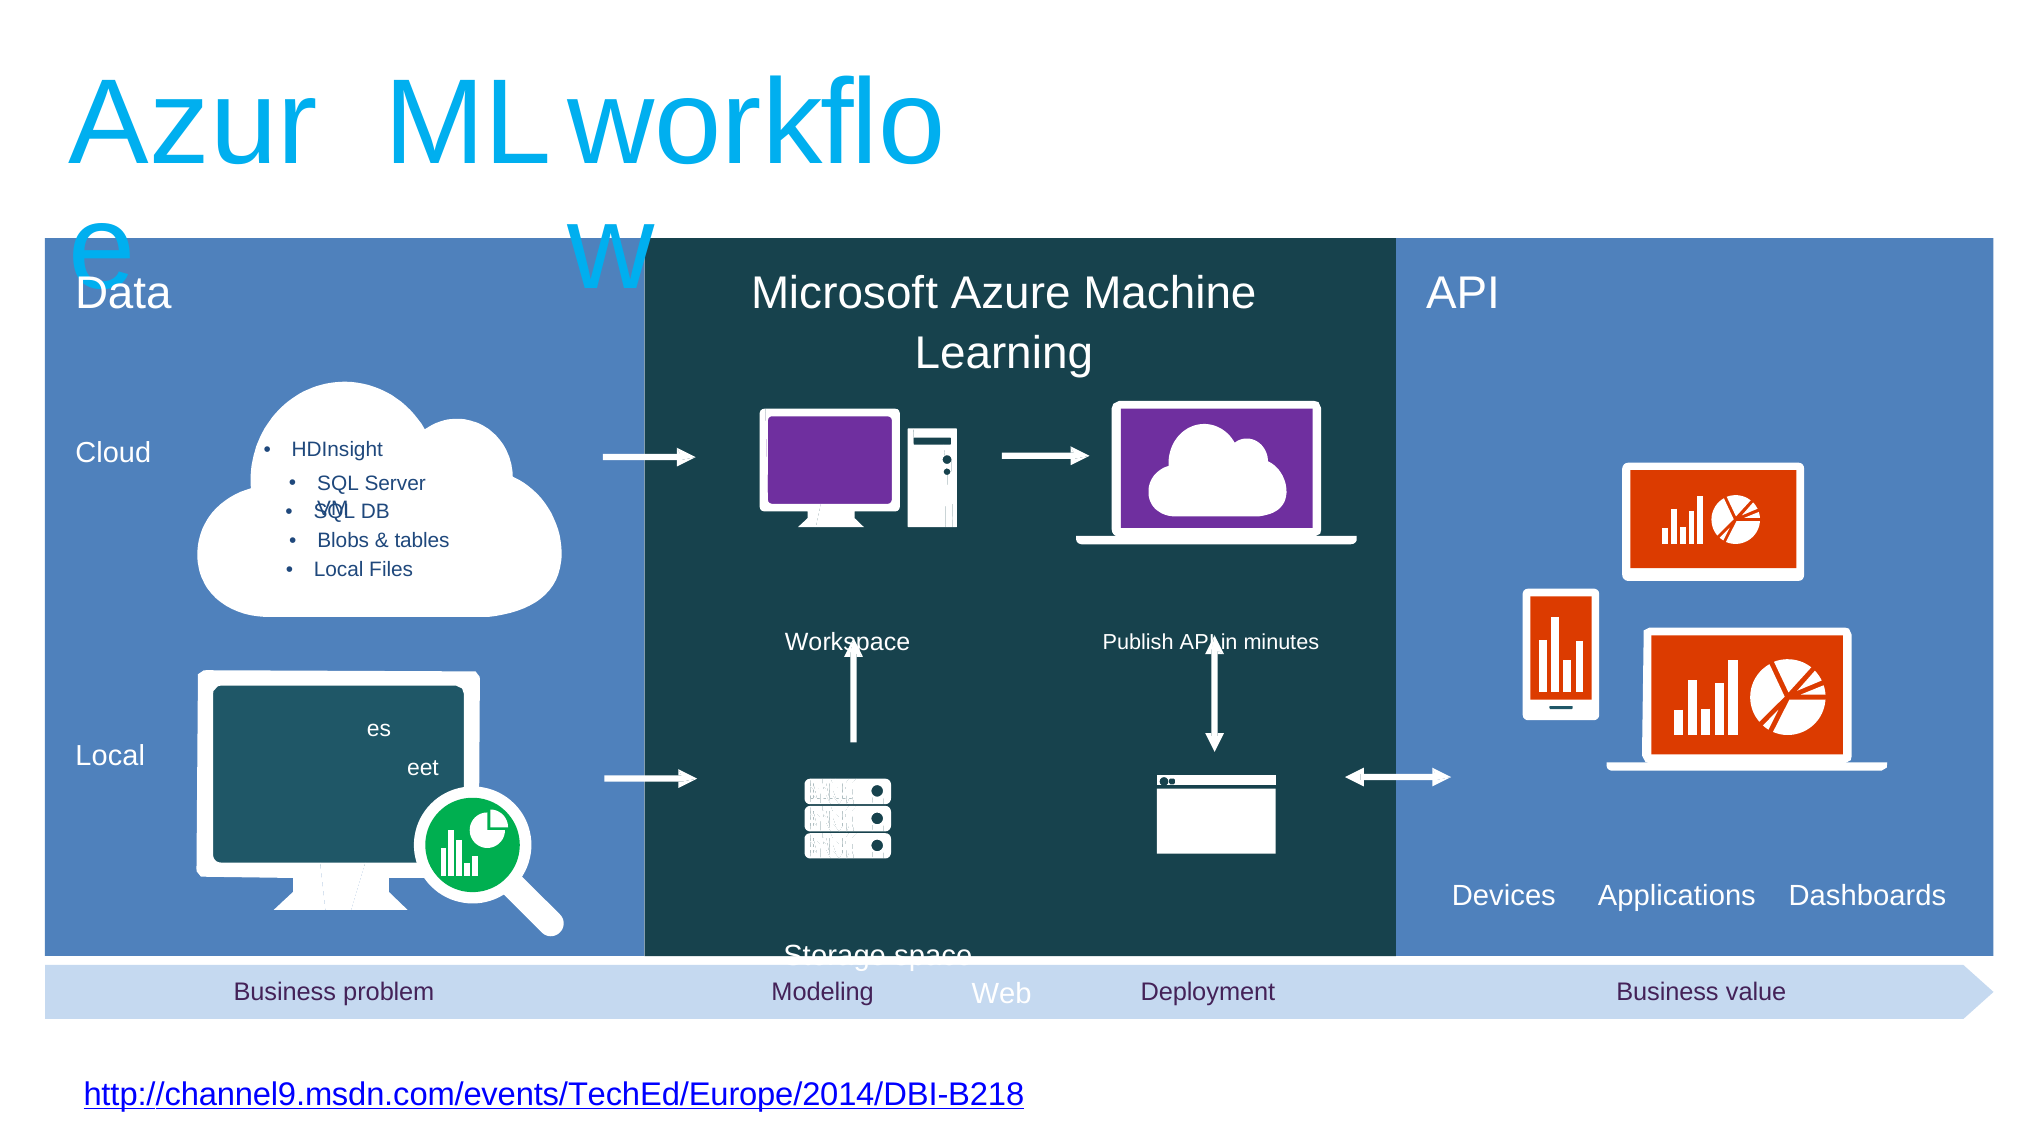

Azure
ML
workflow

Data
Cloud             •   HDInsight
•   SQL DB
•   Blobs & tables
•   Local Files
es

Microsoft Azure Machine Learning
Workspace                           Publish API in minutes
Storage space                               Web

API
Devices     Applications   Dashboards

SQL Server VM
•

eet

Local

Business problem
Modeling
Deployment
Business value
http://channel9.msdn.com/events/TechEd/Europe/2014/DBI-B218